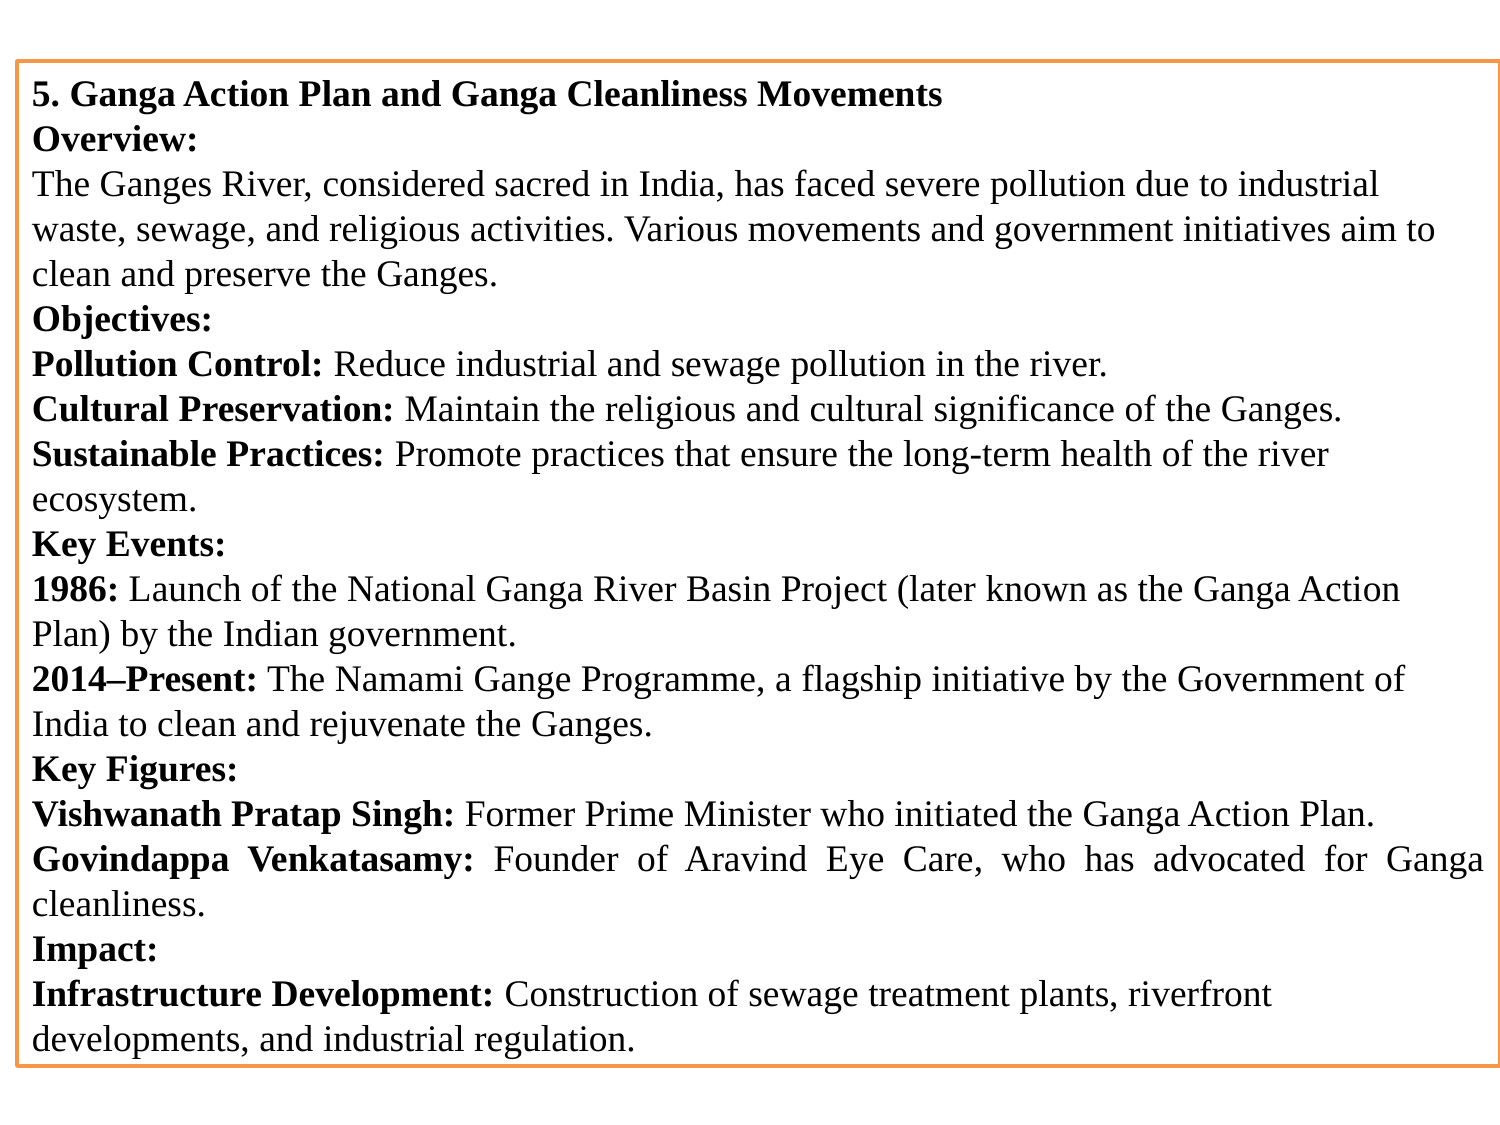

5. Ganga Action Plan and Ganga Cleanliness Movements
Overview:
The Ganges River, considered sacred in India, has faced severe pollution due to industrial waste, sewage, and religious activities. Various movements and government initiatives aim to clean and preserve the Ganges.
Objectives:
Pollution Control: Reduce industrial and sewage pollution in the river.
Cultural Preservation: Maintain the religious and cultural significance of the Ganges.
Sustainable Practices: Promote practices that ensure the long-term health of the river ecosystem.
Key Events:
1986: Launch of the National Ganga River Basin Project (later known as the Ganga Action Plan) by the Indian government.
2014–Present: The Namami Gange Programme, a flagship initiative by the Government of India to clean and rejuvenate the Ganges.
Key Figures:
Vishwanath Pratap Singh: Former Prime Minister who initiated the Ganga Action Plan.
Govindappa Venkatasamy: Founder of Aravind Eye Care, who has advocated for Ganga cleanliness.
Impact:
Infrastructure Development: Construction of sewage treatment plants, riverfront developments, and industrial regulation.